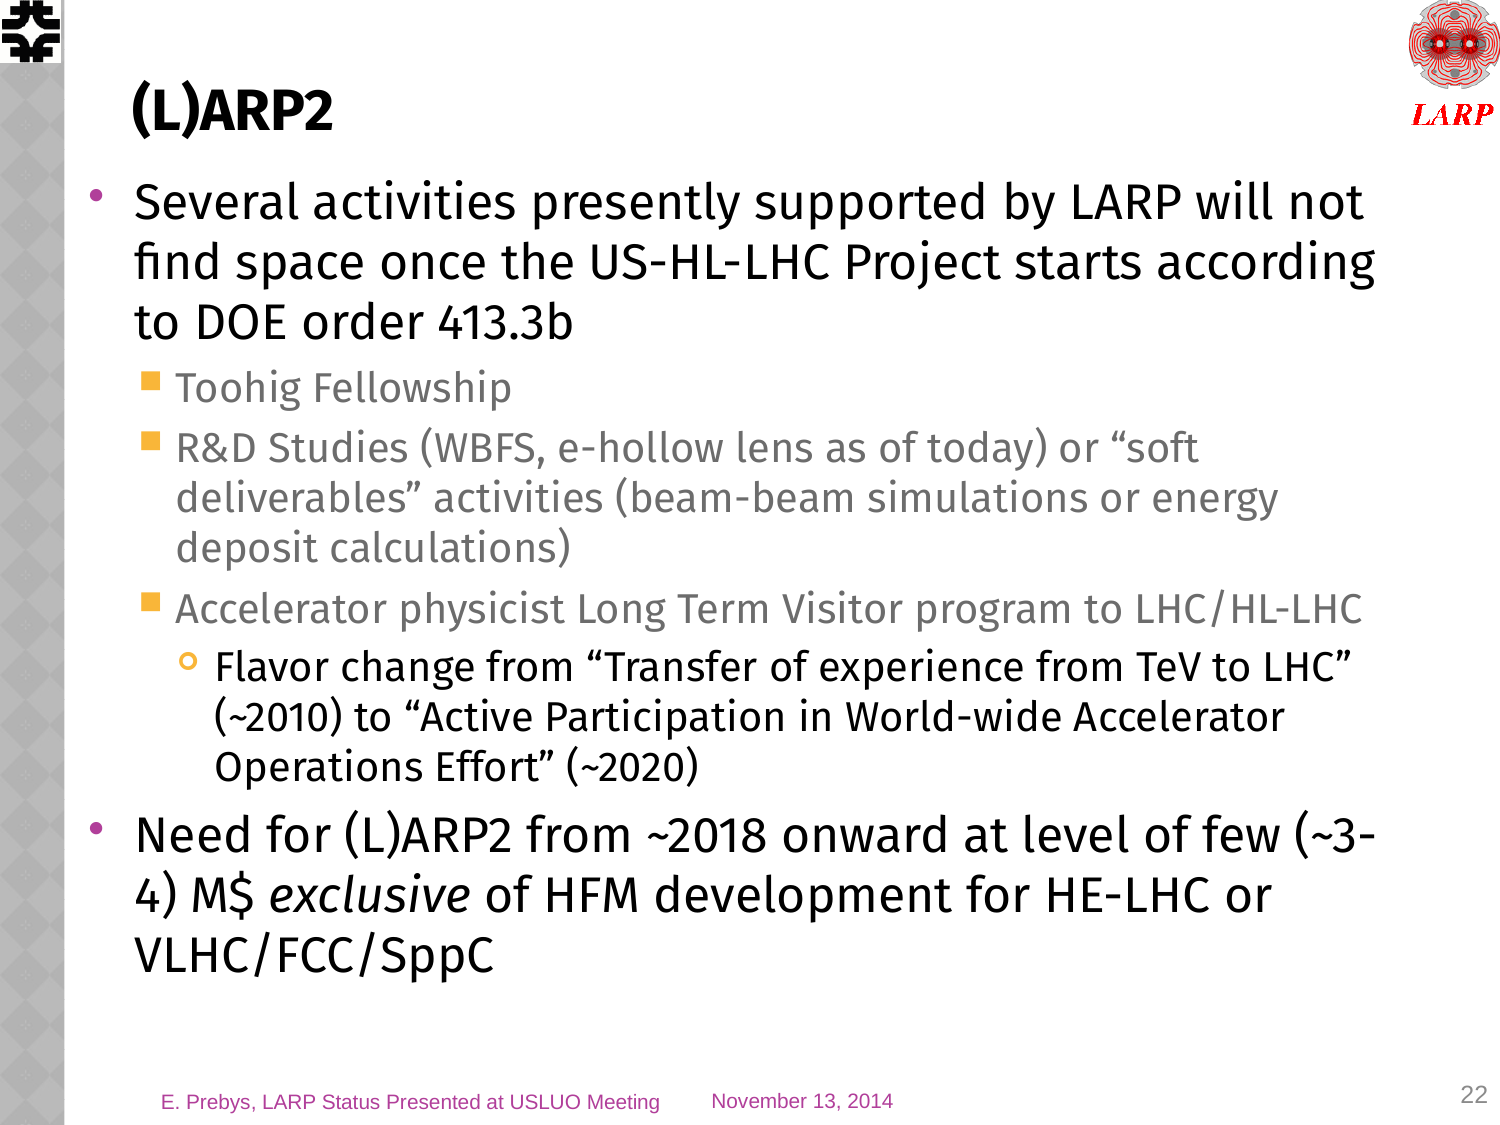

# (L)ARP2
Several activities presently supported by LARP will not find space once the US-HL-LHC Project starts according to DOE order 413.3b
Toohig Fellowship
R&D Studies (WBFS, e-hollow lens as of today) or “soft deliverables” activities (beam-beam simulations or energy deposit calculations)
Accelerator physicist Long Term Visitor program to LHC/HL-LHC
Flavor change from “Transfer of experience from TeV to LHC” (~2010) to “Active Participation in World-wide Accelerator Operations Effort” (~2020)
Need for (L)ARP2 from ~2018 onward at level of few (~3-4) M$ exclusive of HFM development for HE-LHC or VLHC/FCC/SppC
22
E. Prebys, LARP Status Presented at USLUO Meeting
November 13, 2014